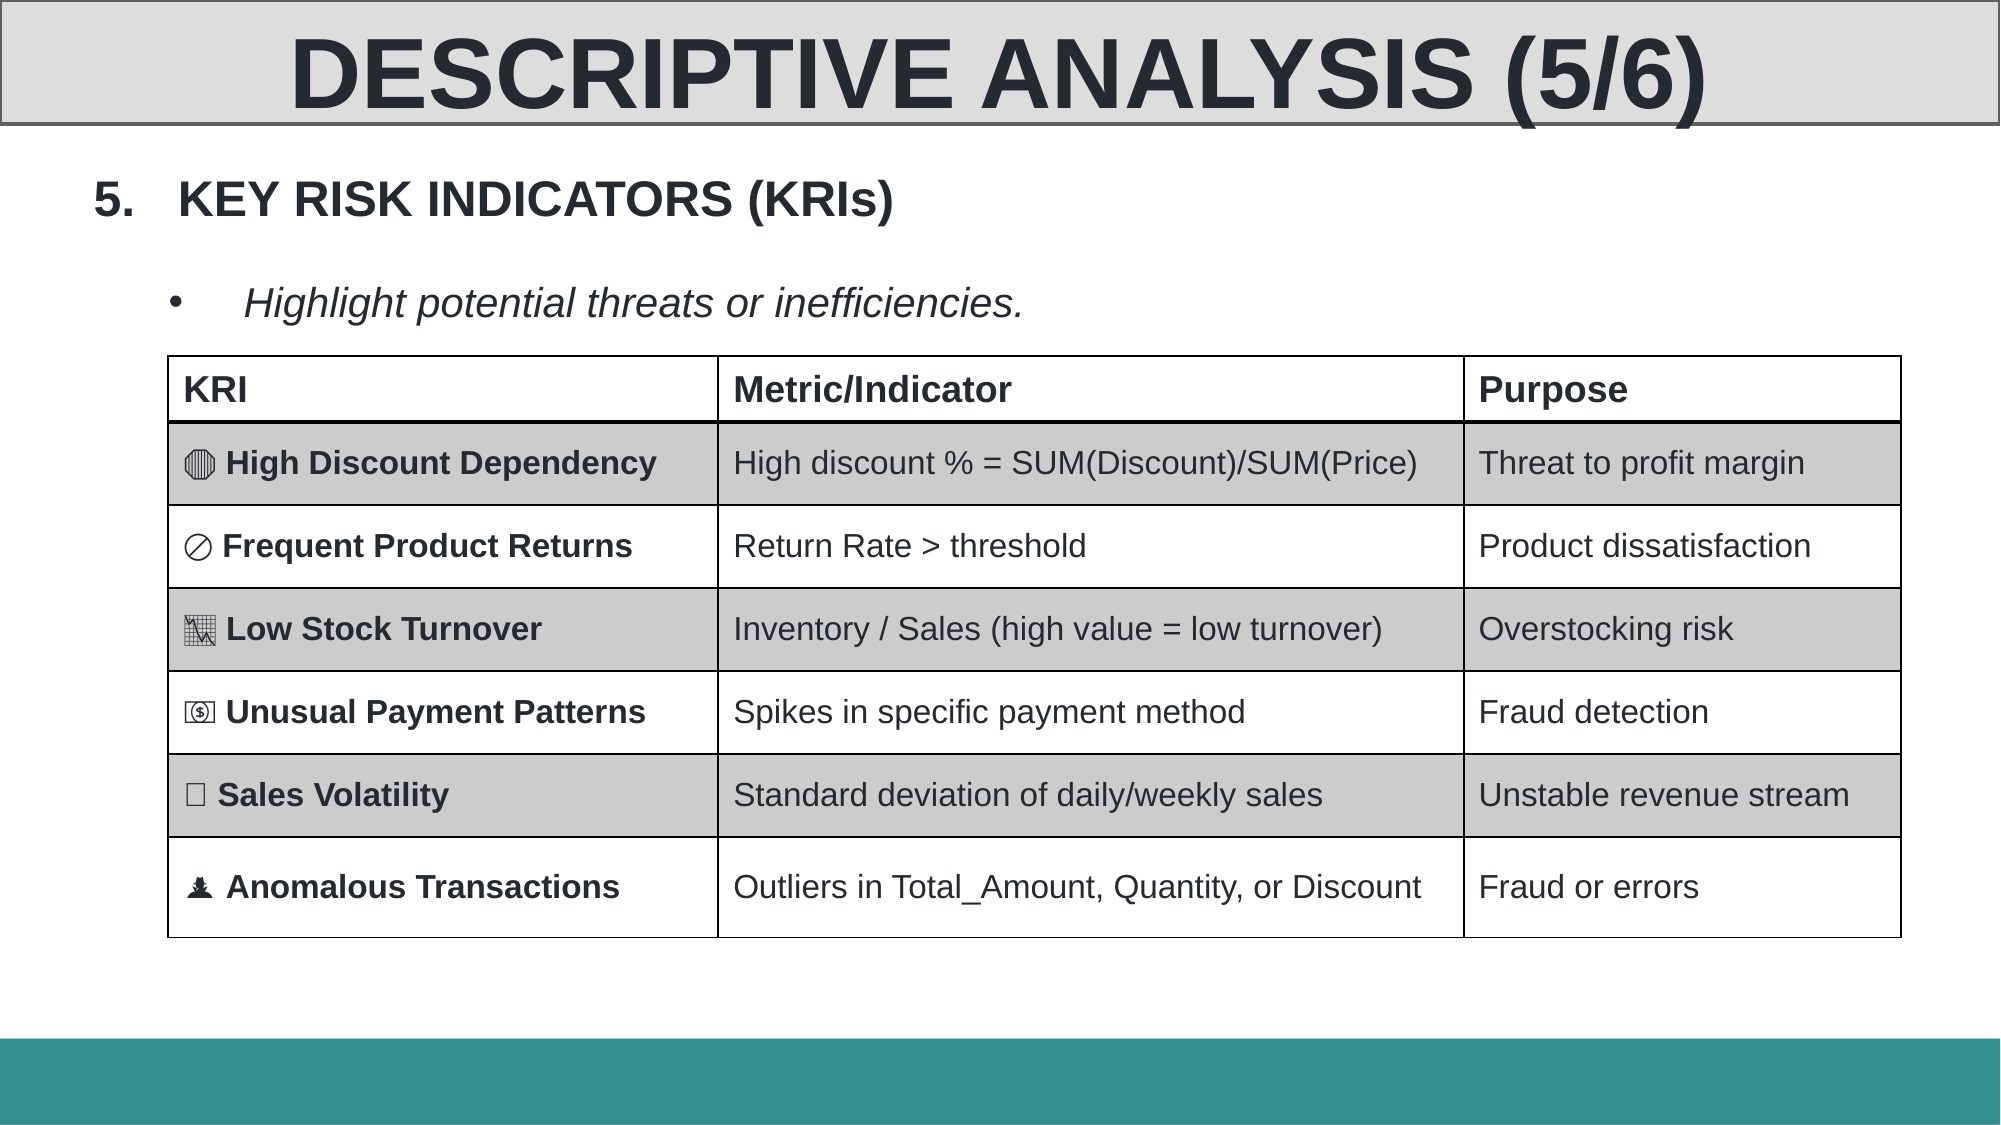

DESCRIPTIVE ANALYSIS (5/6)
KEY RISK INDICATORS (KRIs)
Highlight potential threats or inefficiencies.
| KRI | Metric/Indicator | Purpose |
| --- | --- | --- |
| 🛑 High Discount Dependency | High discount % = SUM(Discount)/SUM(Price) | Threat to profit margin |
| 🚫 Frequent Product Returns | Return Rate > threshold | Product dissatisfaction |
| 📉 Low Stock Turnover | Inventory / Sales (high value = low turnover) | Overstocking risk |
| 💵 Unusual Payment Patterns | Spikes in specific payment method | Fraud detection |
| 🧮 Sales Volatility | Standard deviation of daily/weekly sales | Unstable revenue stream |
| 🕵️ Anomalous Transactions | Outliers in Total\_Amount, Quantity, or Discount | Fraud or errors |